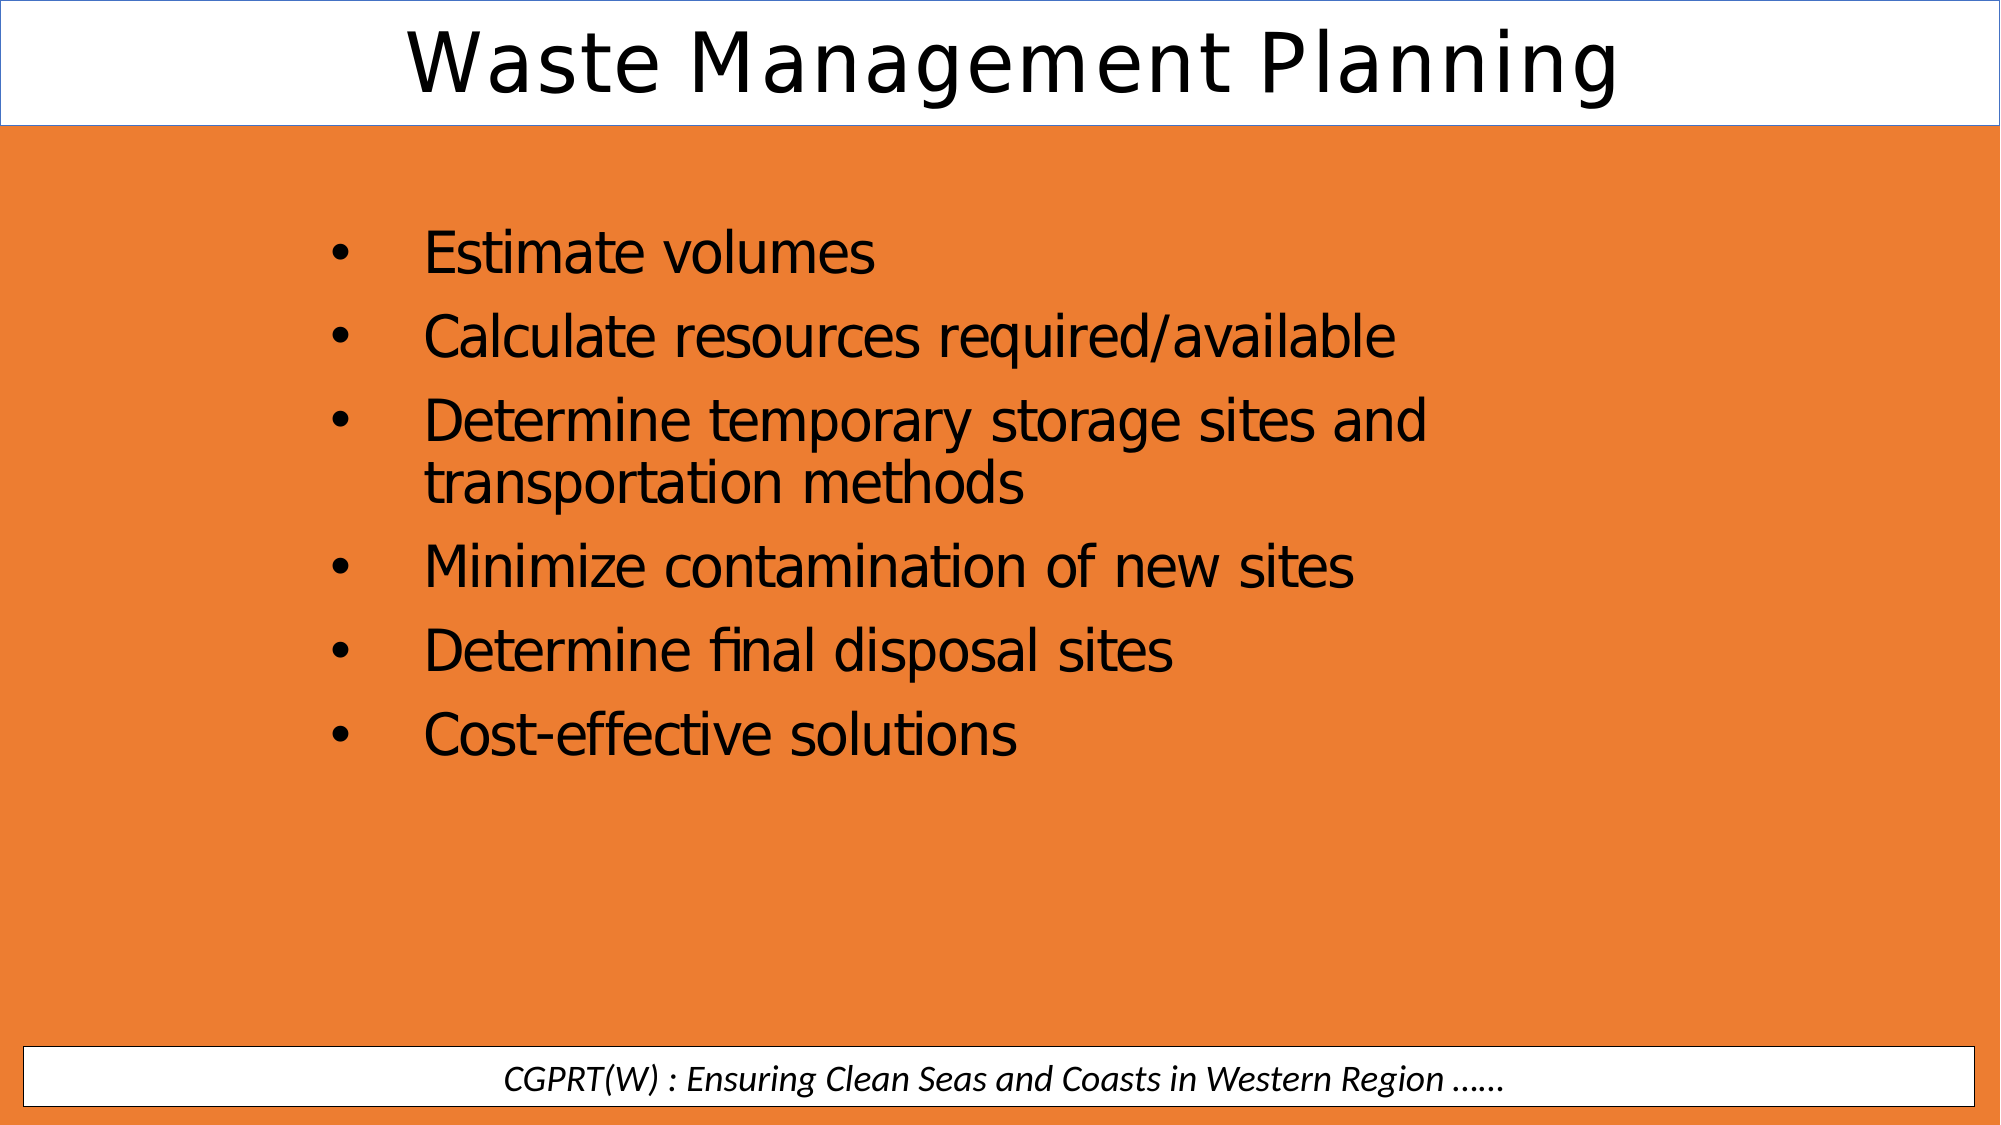

Waste Management Planning
Estimate volumes
Calculate resources required/available
Determine temporary storage sites and transportation methods
Minimize contamination of new sites
Determine final disposal sites
Cost-effective solutions
 CGPRT(W) : Ensuring Clean Seas and Coasts in Western Region ……